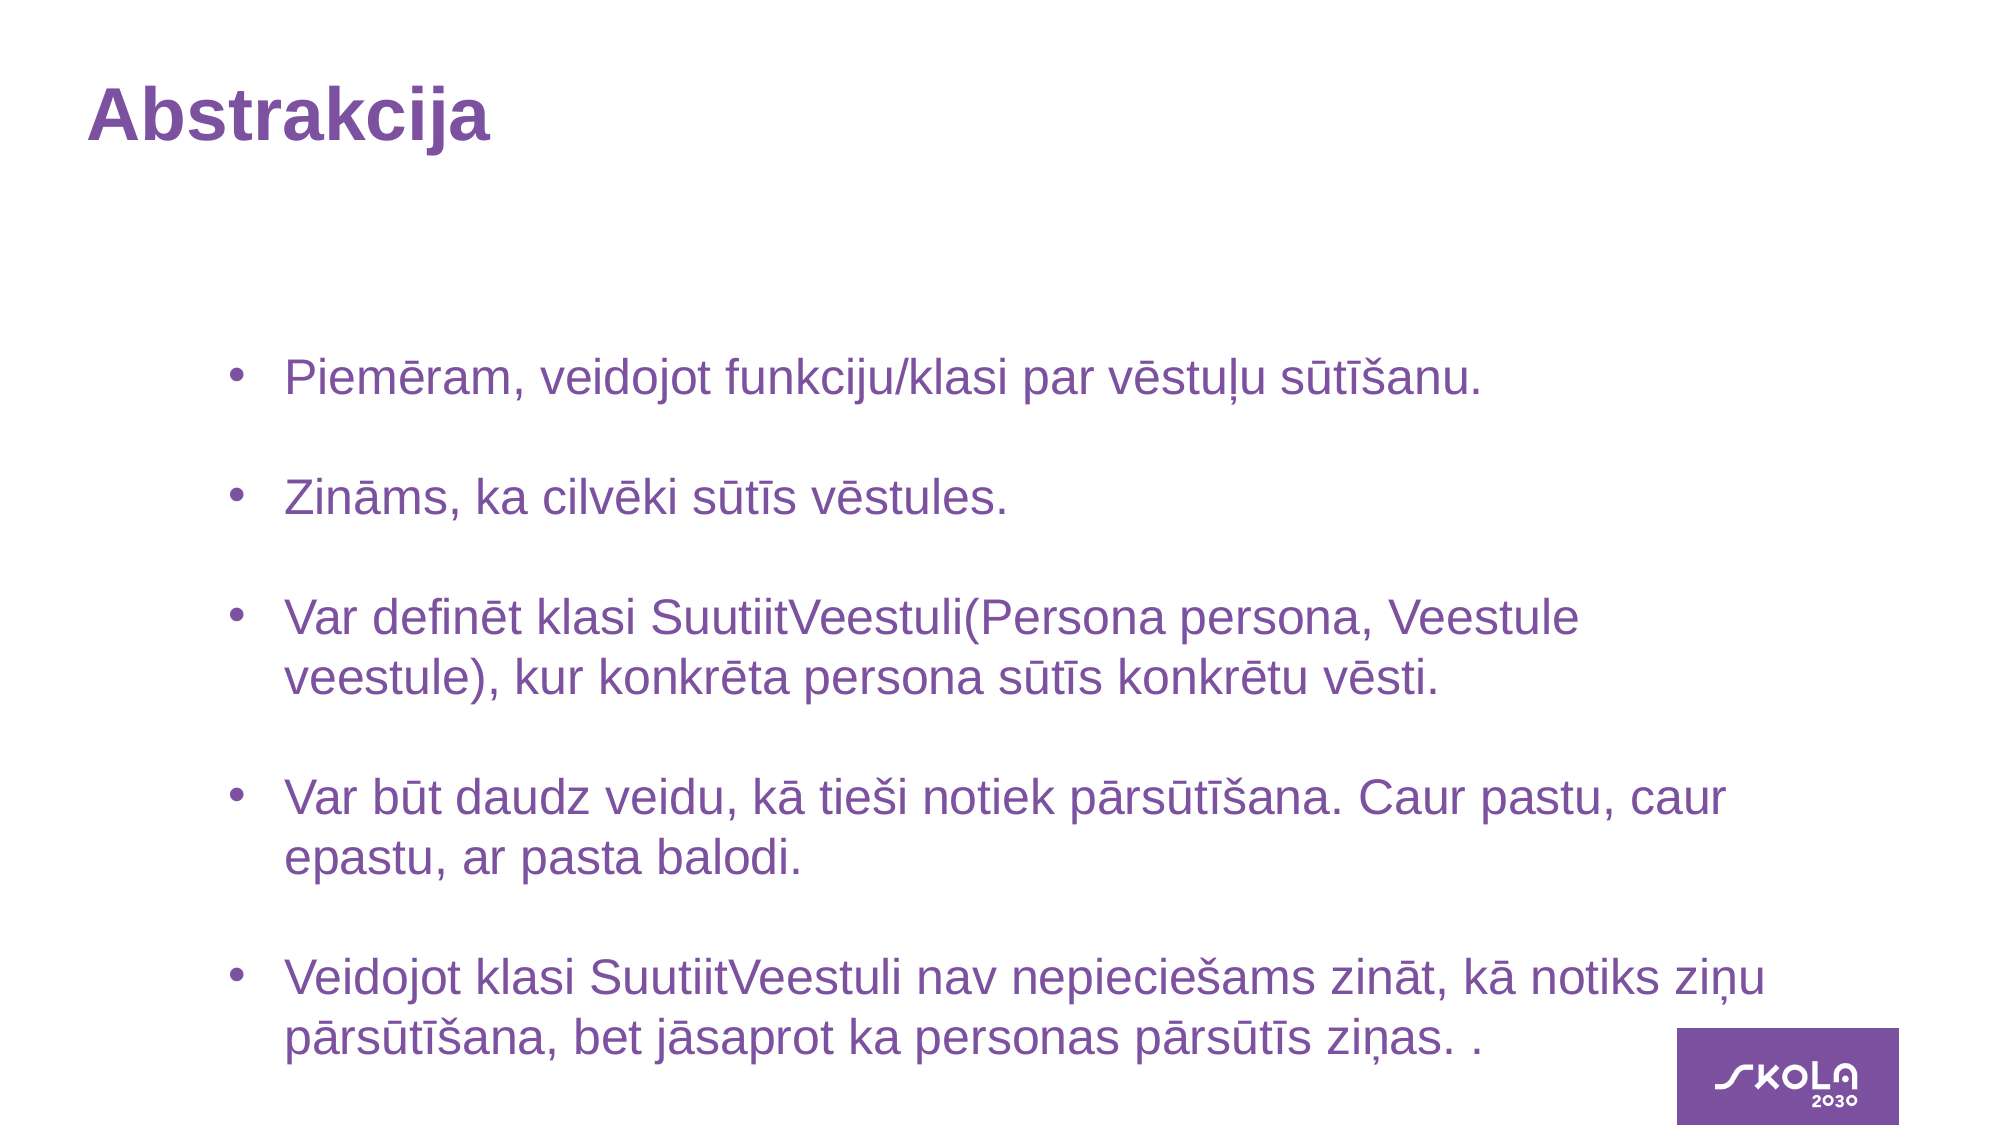

# Abstrakcija
Piemēram, veidojot funkciju/klasi par vēstuļu sūtīšanu.

Zināms, ka cilvēki sūtīs vēstules.

Var definēt klasi SuutiitVeestuli(Persona persona, Veestule veestule), kur konkrēta persona sūtīs konkrētu vēsti.

Var būt daudz veidu, kā tieši notiek pārsūtīšana. Caur pastu, caur epastu, ar pasta balodi.

Veidojot klasi SuutiitVeestuli nav nepieciešams zināt, kā notiks ziņu pārsūtīšana, bet jāsaprot ka personas pārsūtīs ziņas. .